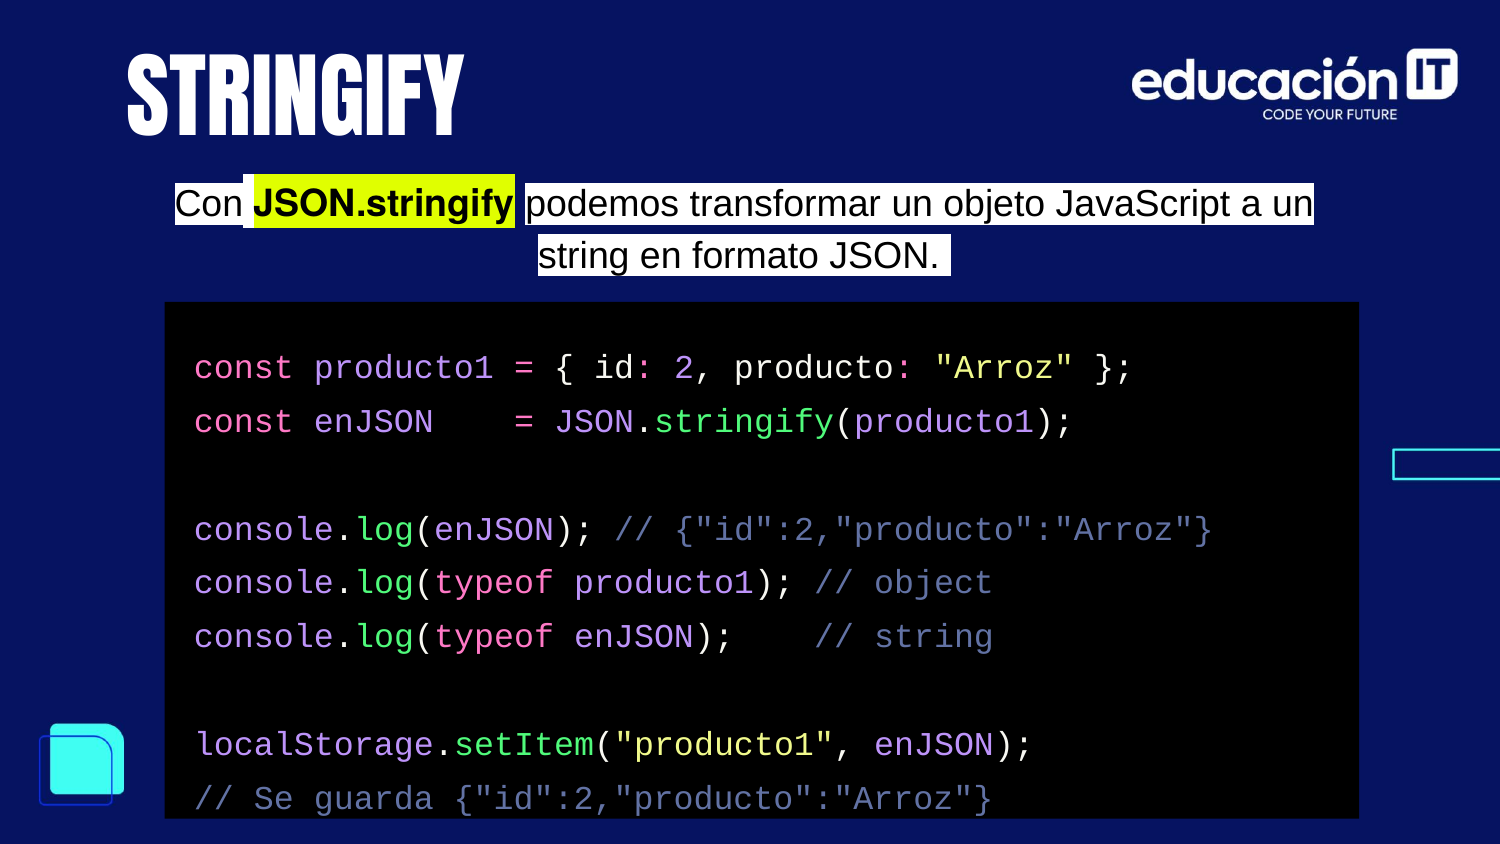

STRINGIFY
Con JSON.stringify podemos transformar un objeto JavaScript a un string en formato JSON.
const producto1 = { id: 2, producto: "Arroz" };
const enJSON    = JSON.stringify(producto1);

console.log(enJSON); // {"id":2,"producto":"Arroz"}
console.log(typeof producto1); // object
console.log(typeof enJSON);    // string

localStorage.setItem("producto1", enJSON);
// Se guarda {"id":2,"producto":"Arroz"}